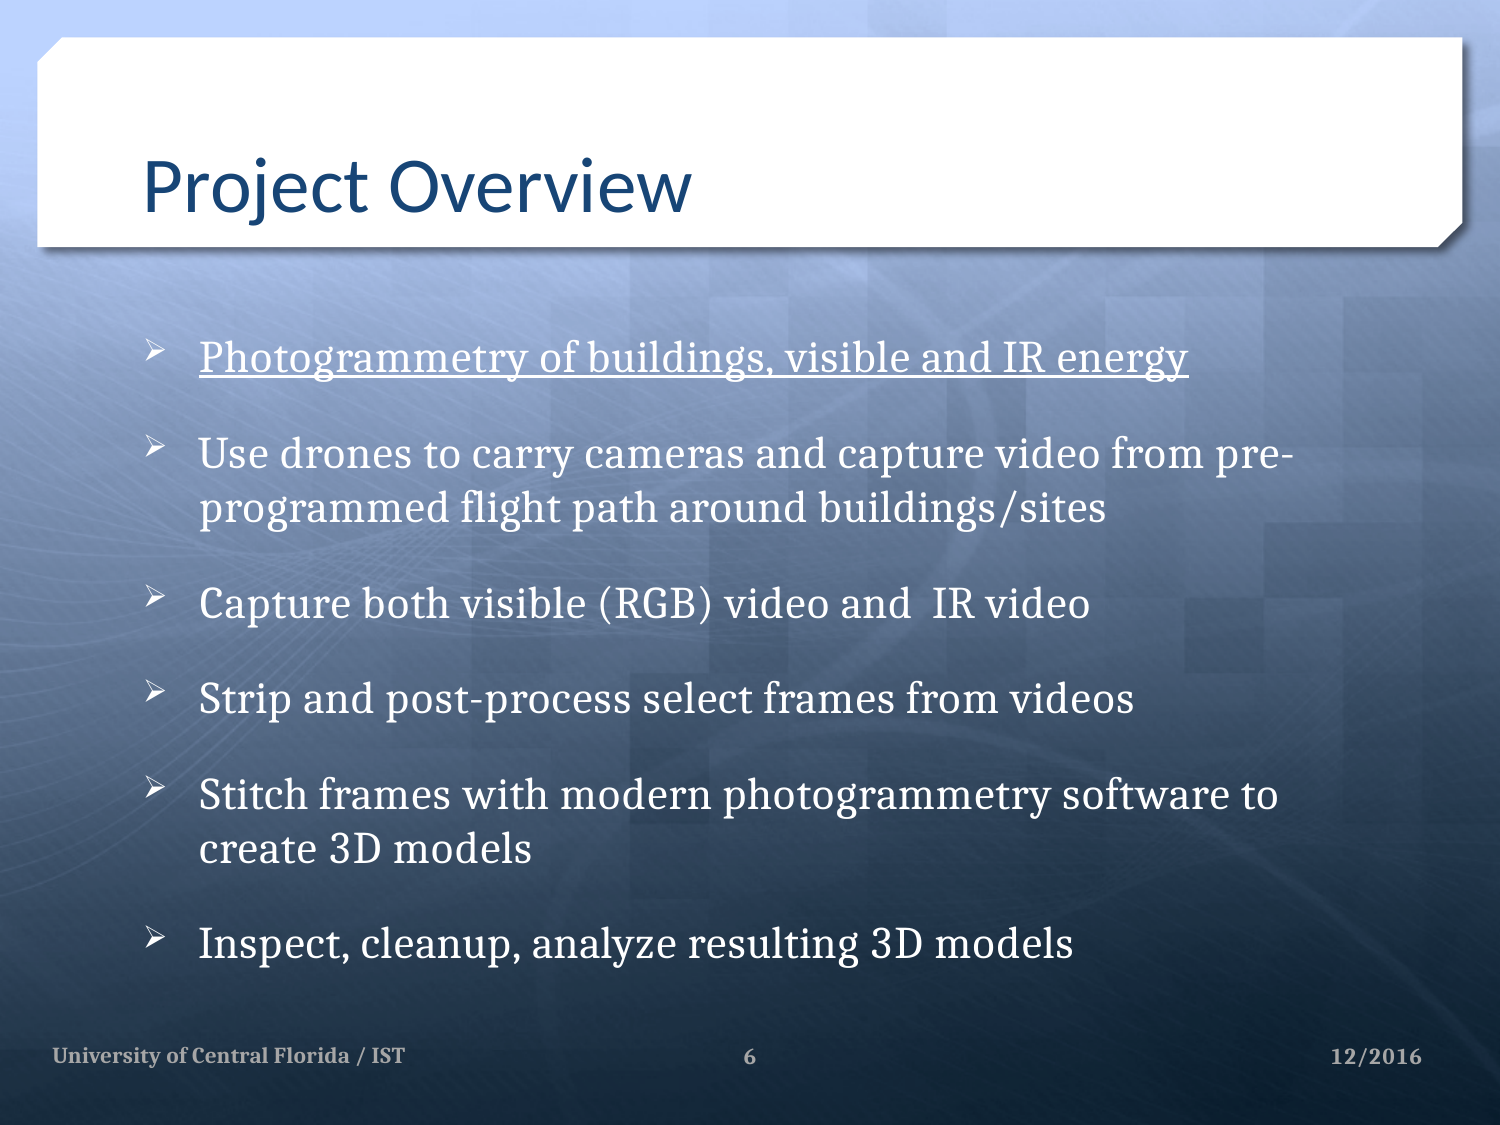

# Project Overview
Photogrammetry of buildings, visible and IR energy
Use drones to carry cameras and capture video from pre-programmed flight path around buildings/sites
Capture both visible (RGB) video and  IR video
Strip and post-process select frames from videos
Stitch frames with modern photogrammetry software to create 3D models
Inspect, cleanup, analyze resulting 3D models
University of Central Florida / IST
6
12/2016